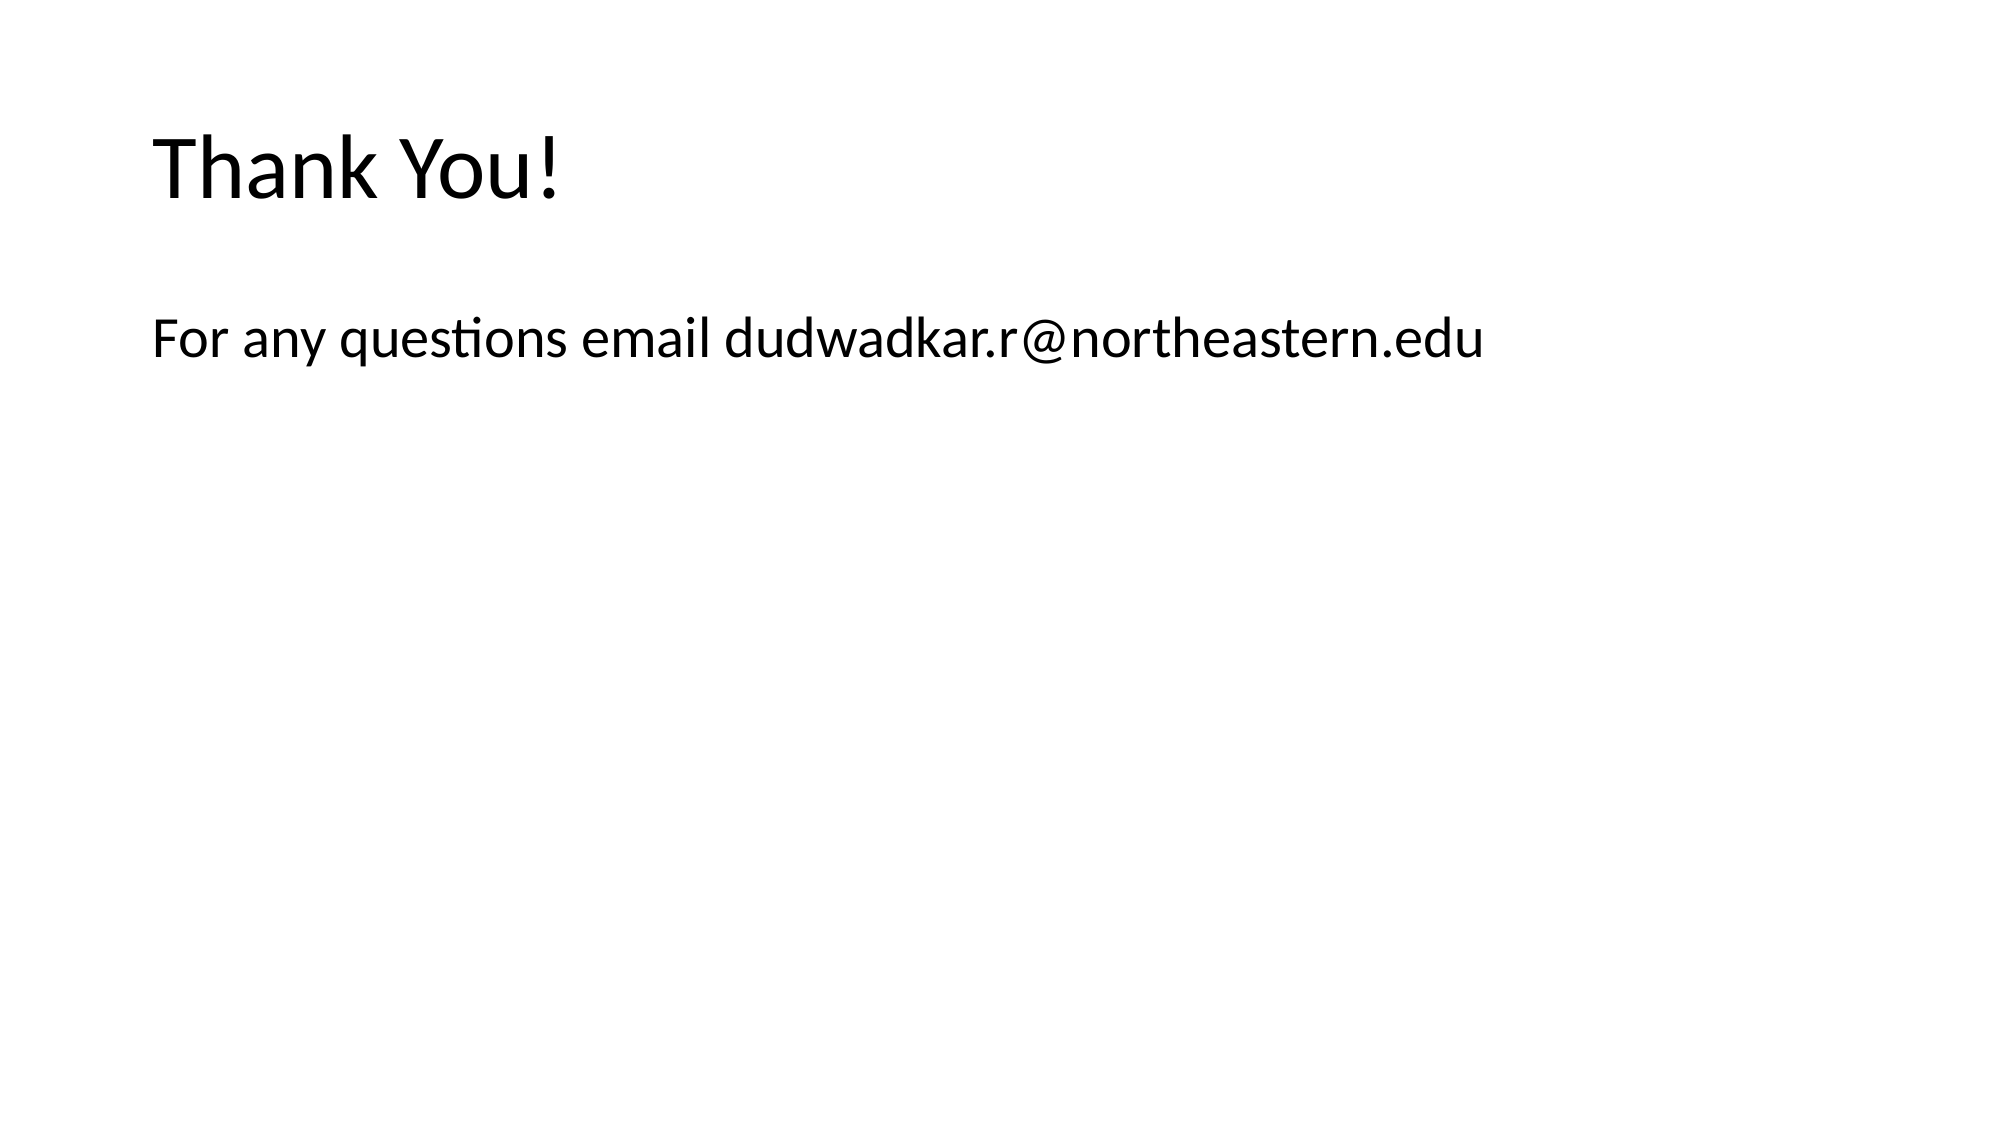

# Thank You!
For any questions email dudwadkar.r@northeastern.edu